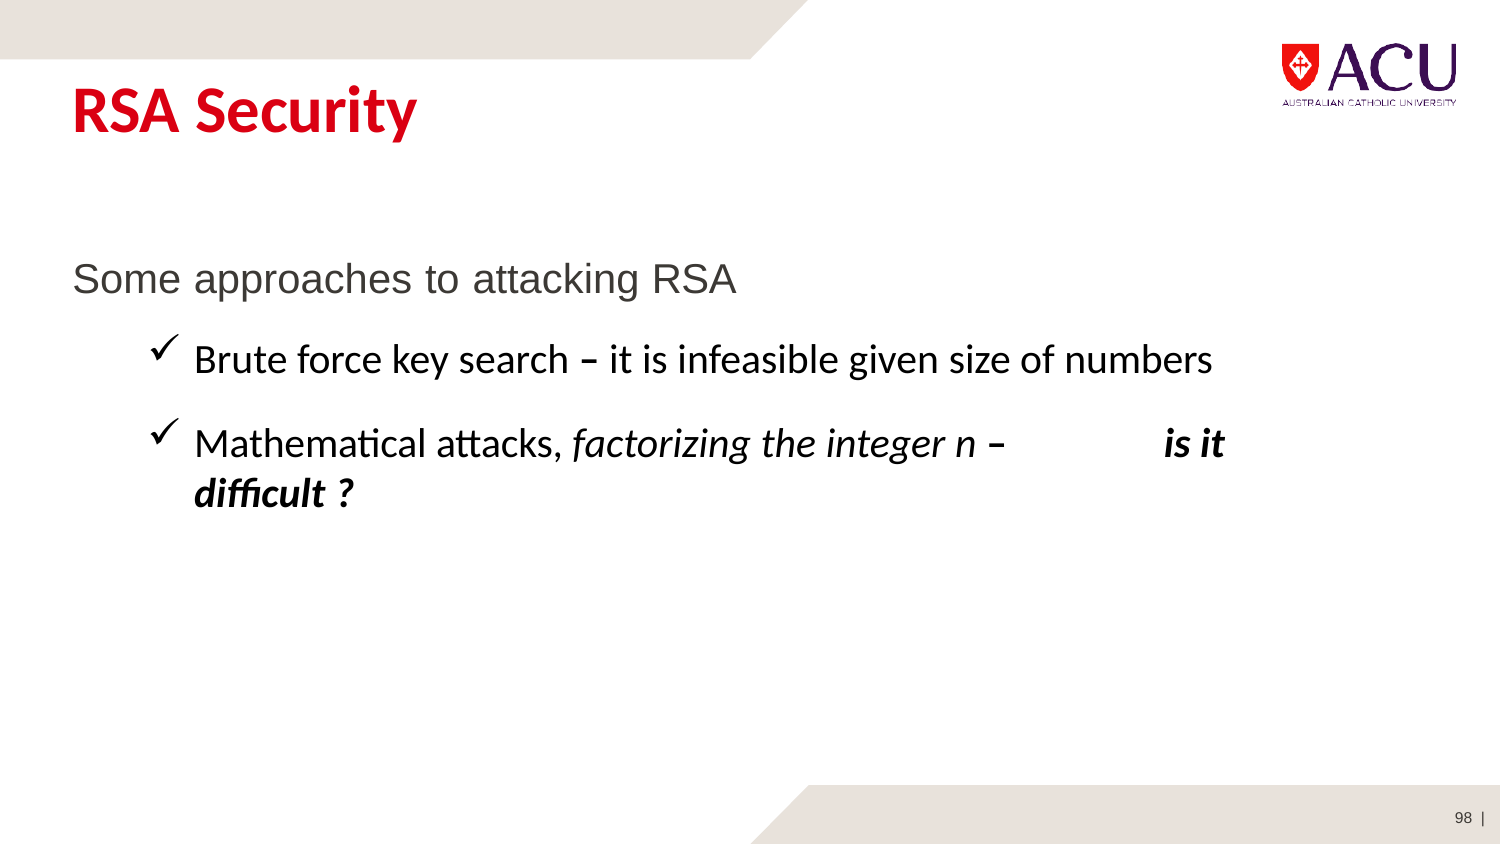

# RSA Security
Some approaches to attacking RSA
Brute force key search – it is infeasible given size of numbers
Mathematical attacks, factorizing the integer n –	is it difficult ?
98 |